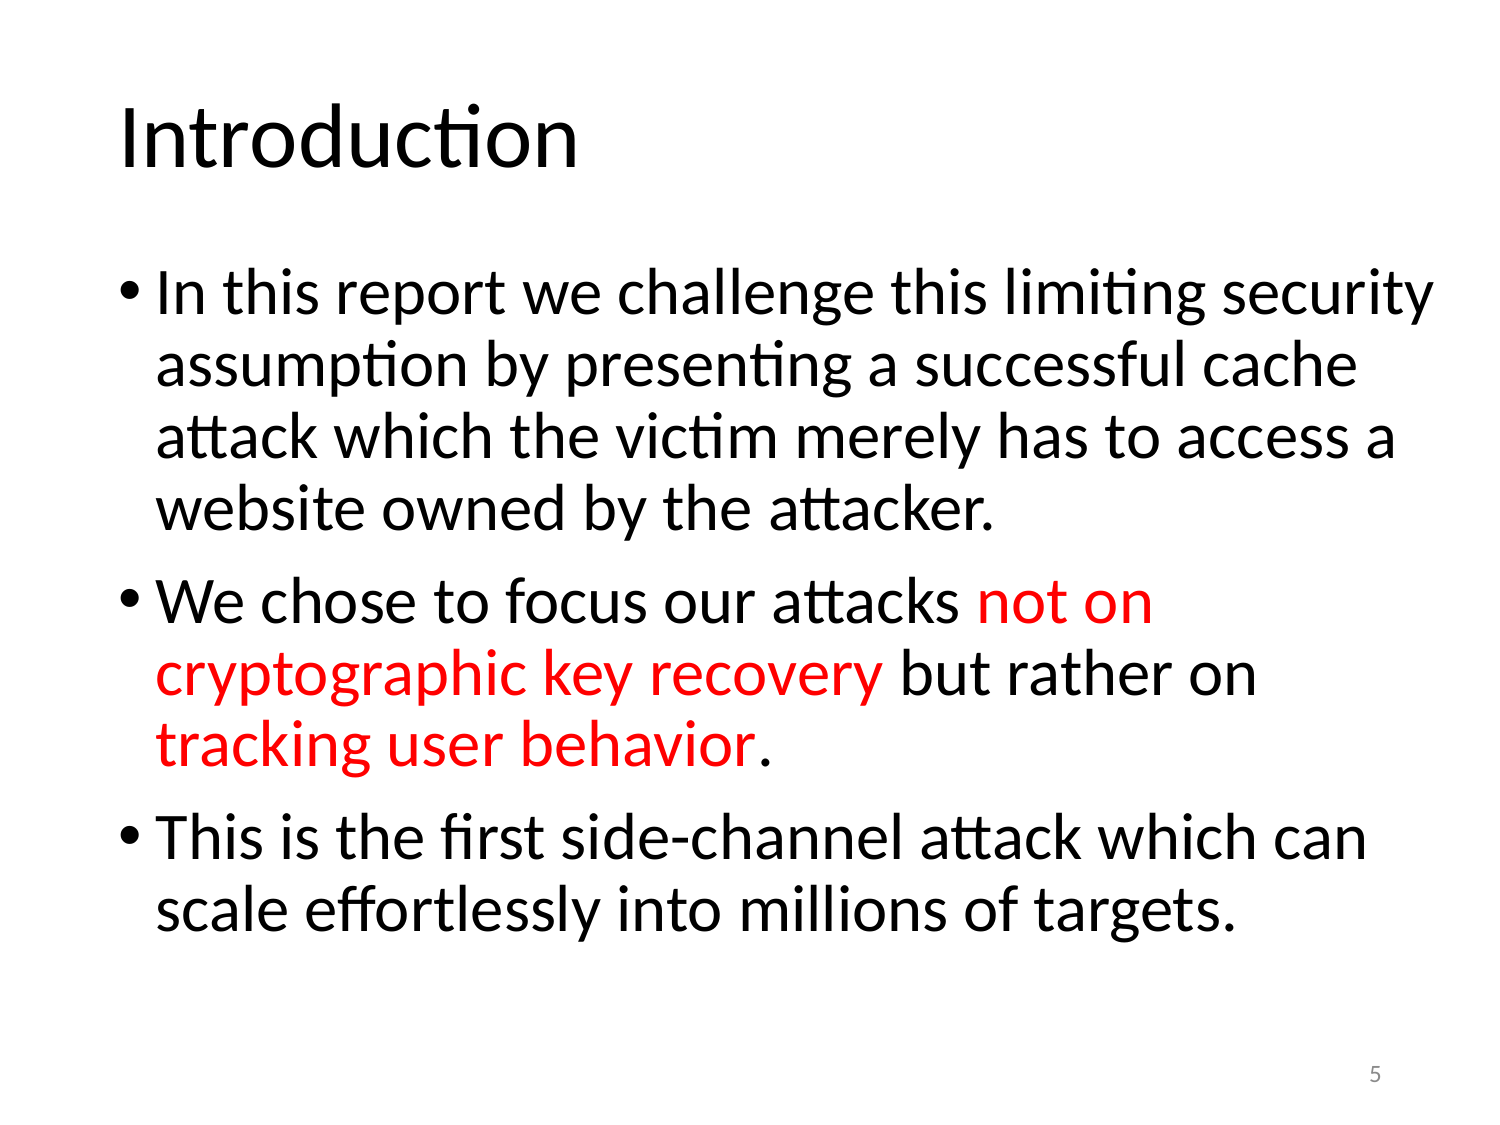

# Introduction
In this report we challenge this limiting security assumption by presenting a successful cache attack which the victim merely has to access a website owned by the attacker.
We chose to focus our attacks not on cryptographic key recovery but rather on tracking user behavior.
This is the first side-channel attack which can scale effortlessly into millions of targets.
5